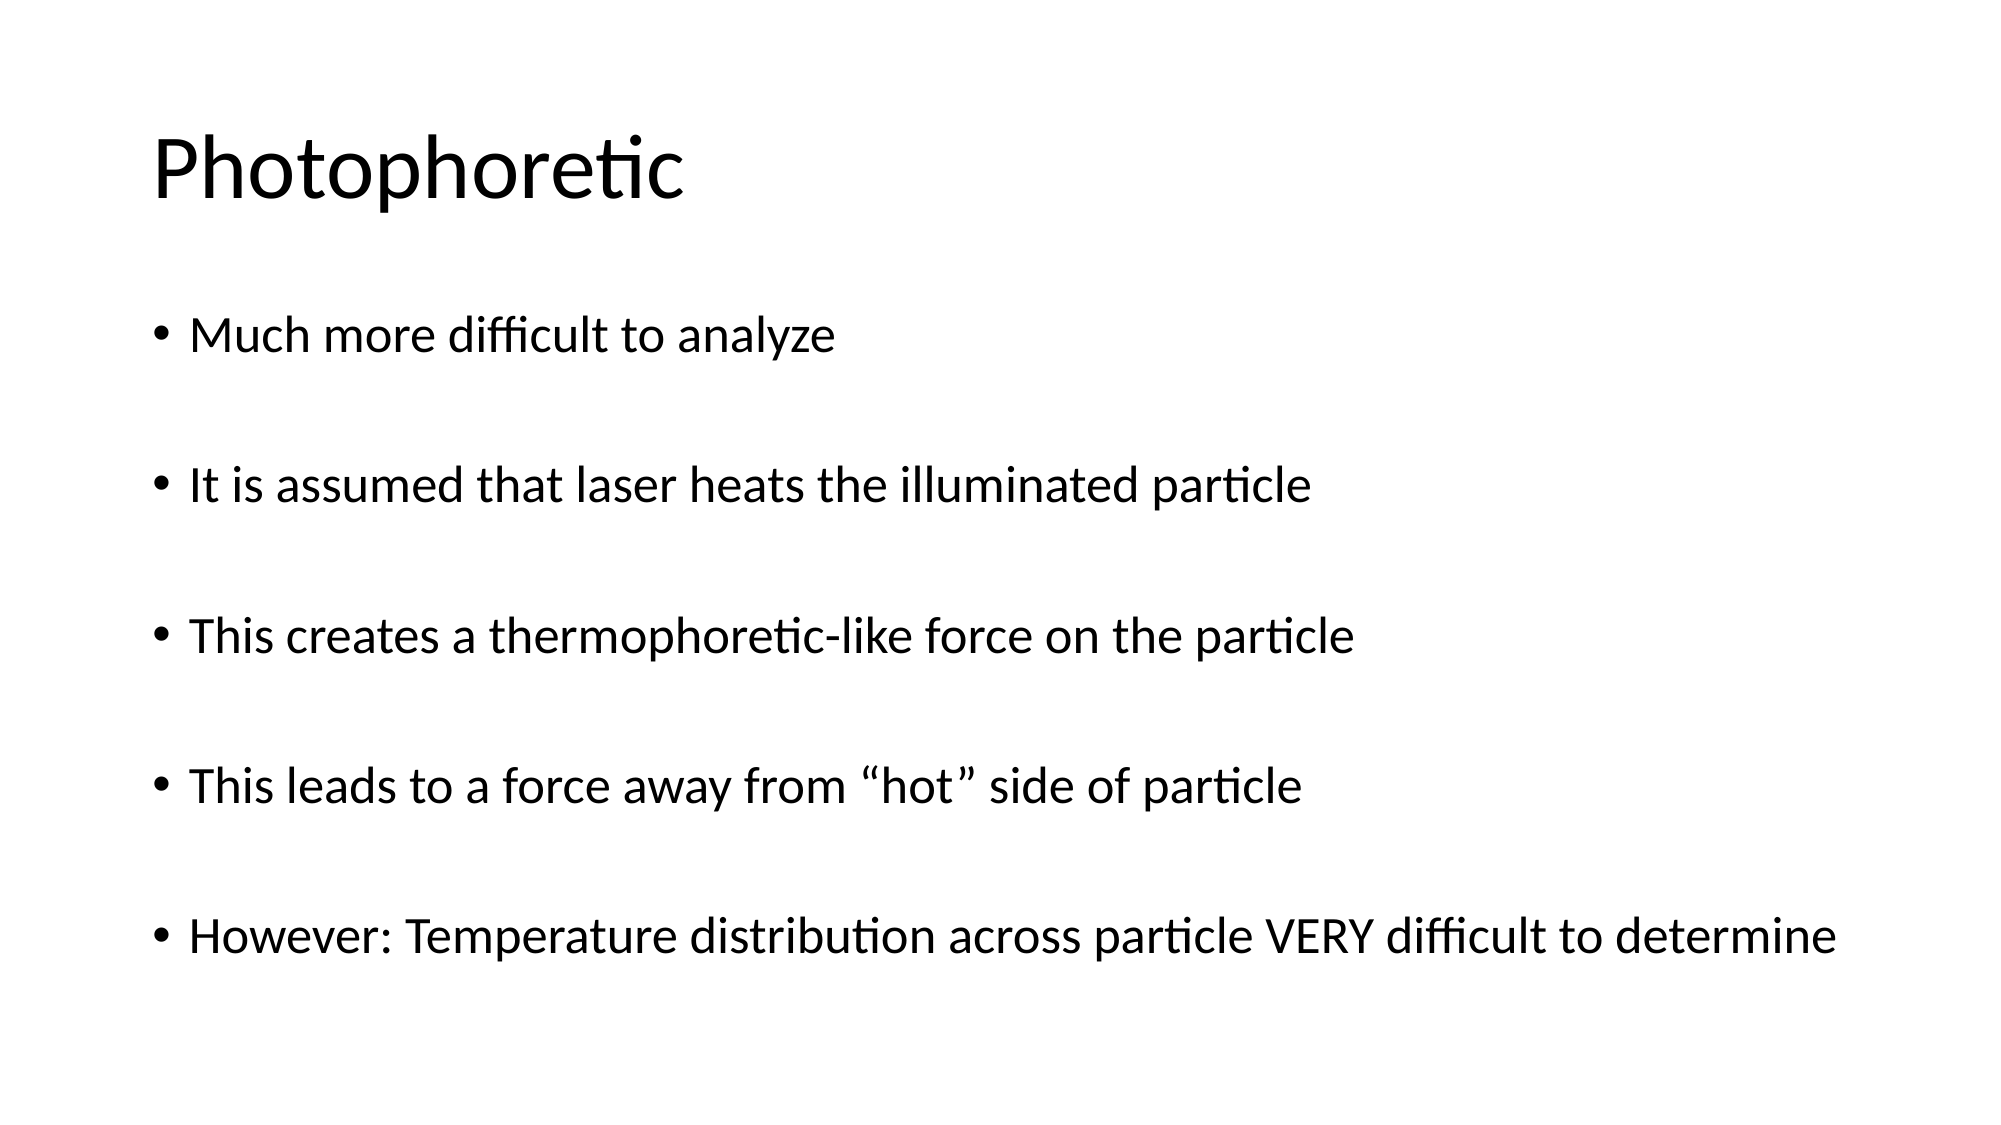

# Photophoretic
Much more difficult to analyze

It is assumed that laser heats the illuminated particle

This creates a thermophoretic-like force on the particle

This leads to a force away from “hot” side of particle

However: Temperature distribution across particle VERY difficult to determine